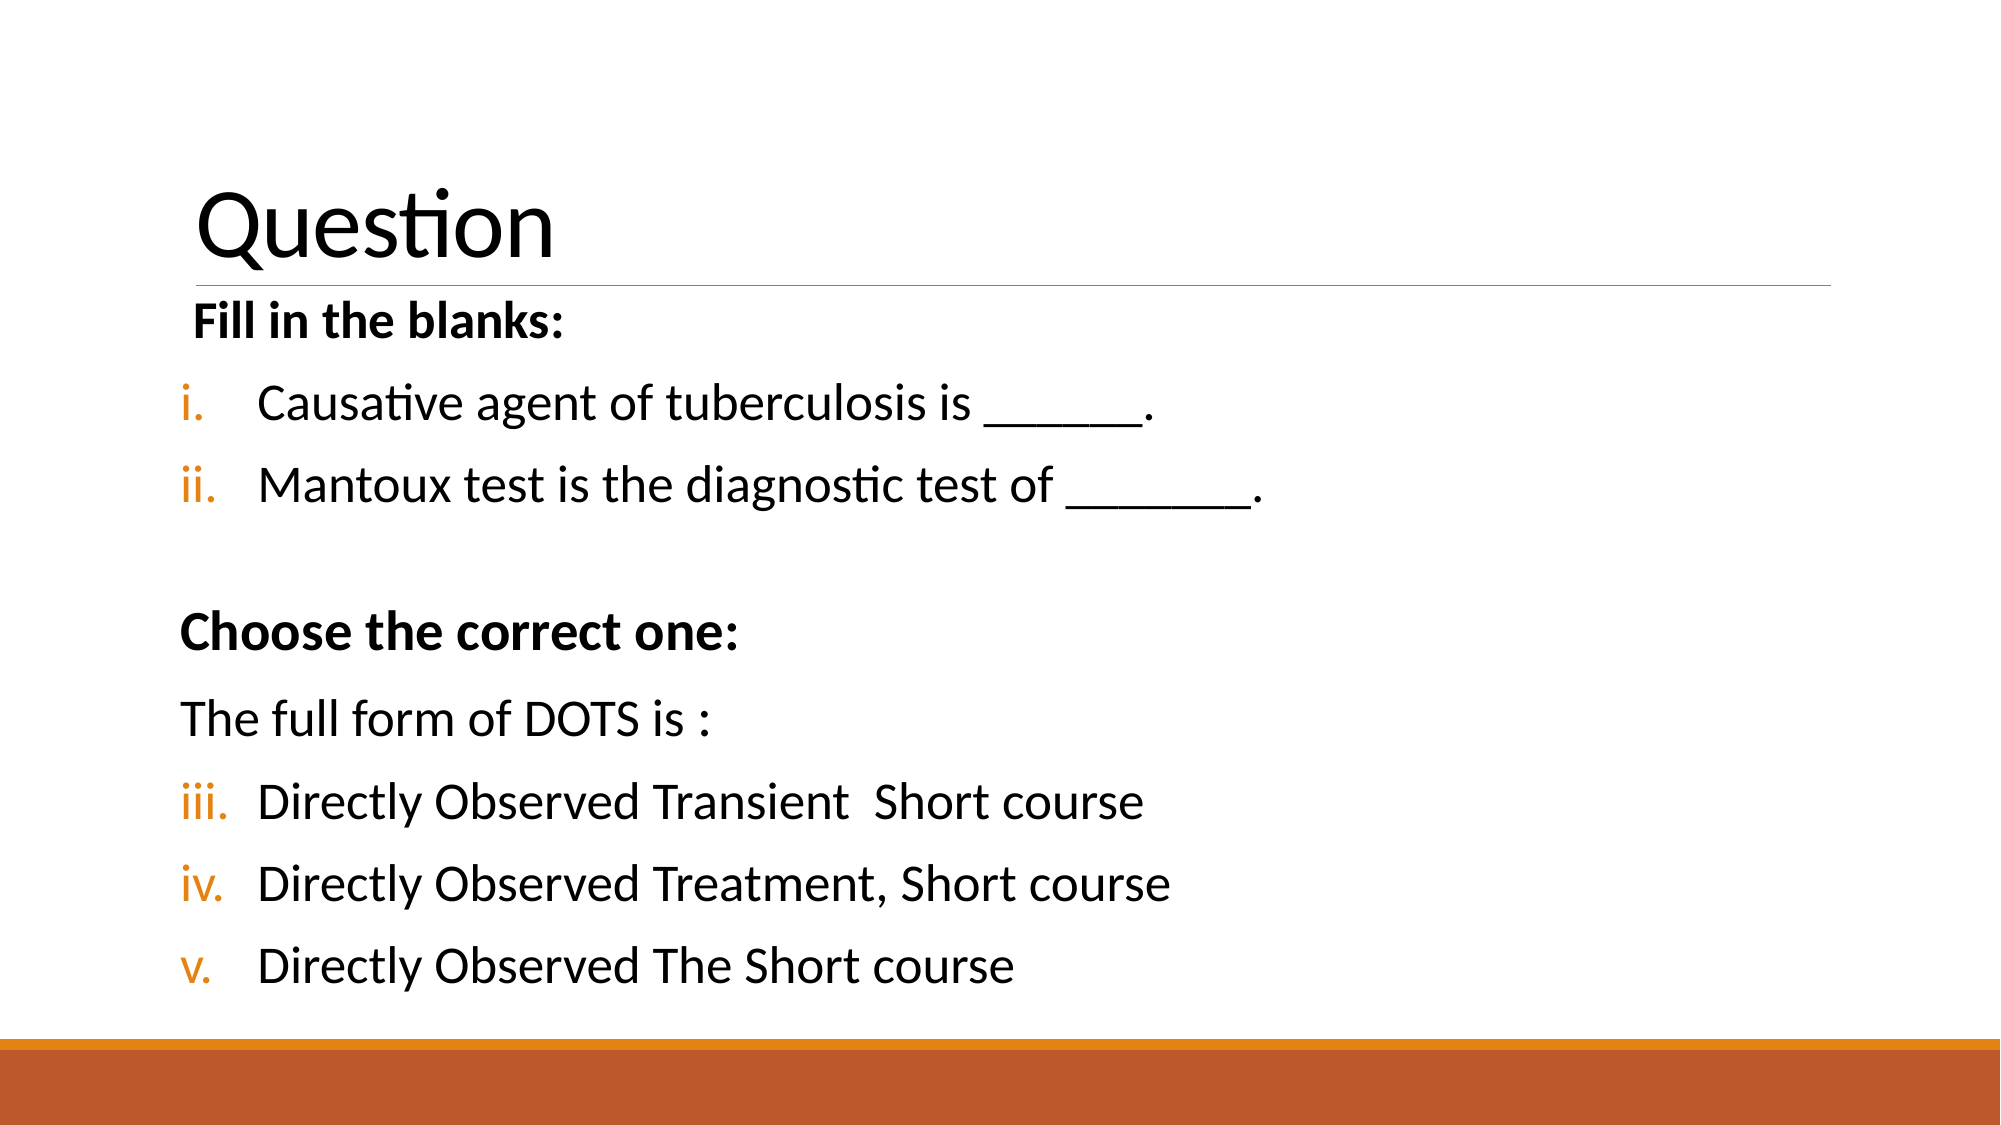

# Question
Fill in the blanks:
Causative agent of tuberculosis is ______.
Mantoux test is the diagnostic test of _______.

Choose the correct one:
The full form of DOTS is :
Directly Observed Transient  Short course
Directly Observed Treatment, Short course
Directly Observed The Short course